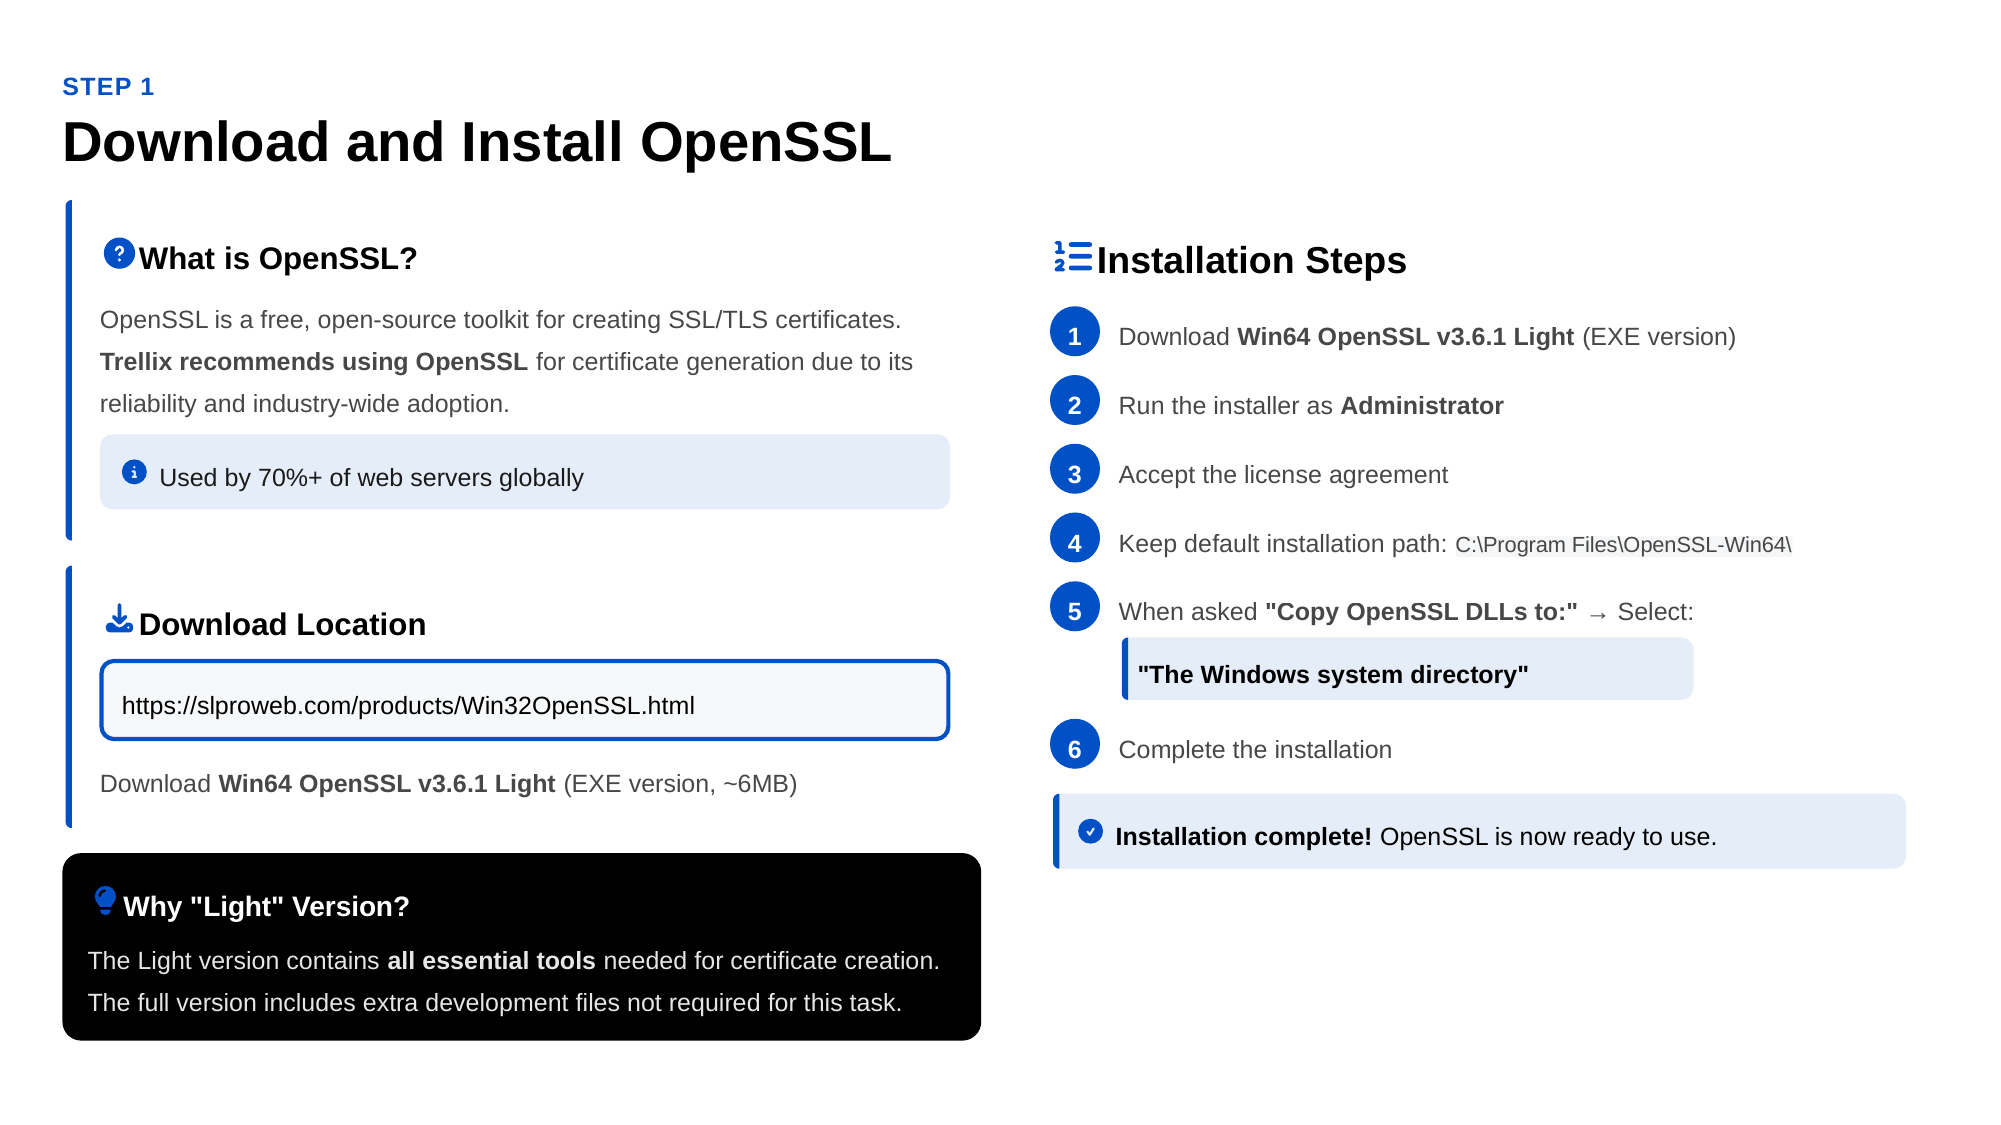

STEP 1
Download and Install OpenSSL

What is OpenSSL?
Installation Steps

OpenSSL is a free, open-source toolkit for creating SSL/TLS certificates. Trellix recommends using OpenSSL for certificate generation due to its reliability and industry-wide adoption.
1

Download Win64 OpenSSL v3.6.1 Light (EXE version)
2

Run the installer as Administrator

3

Accept the license agreement
Used by 70%+ of web servers globally

4

Keep default installation path: C:\Program Files\OpenSSL-Win64\

5

When asked "Copy OpenSSL DLLs to:" → Select:
Download Location

"The Windows system directory"

https://slproweb.com/products/Win32OpenSSL.html
6

Complete the installation
Download Win64 OpenSSL v3.6.1 Light (EXE version, ~6MB)

Installation complete! OpenSSL is now ready to use.

Why "Light" Version?

The Light version contains all essential tools needed for certificate creation. The full version includes extra development files not required for this task.